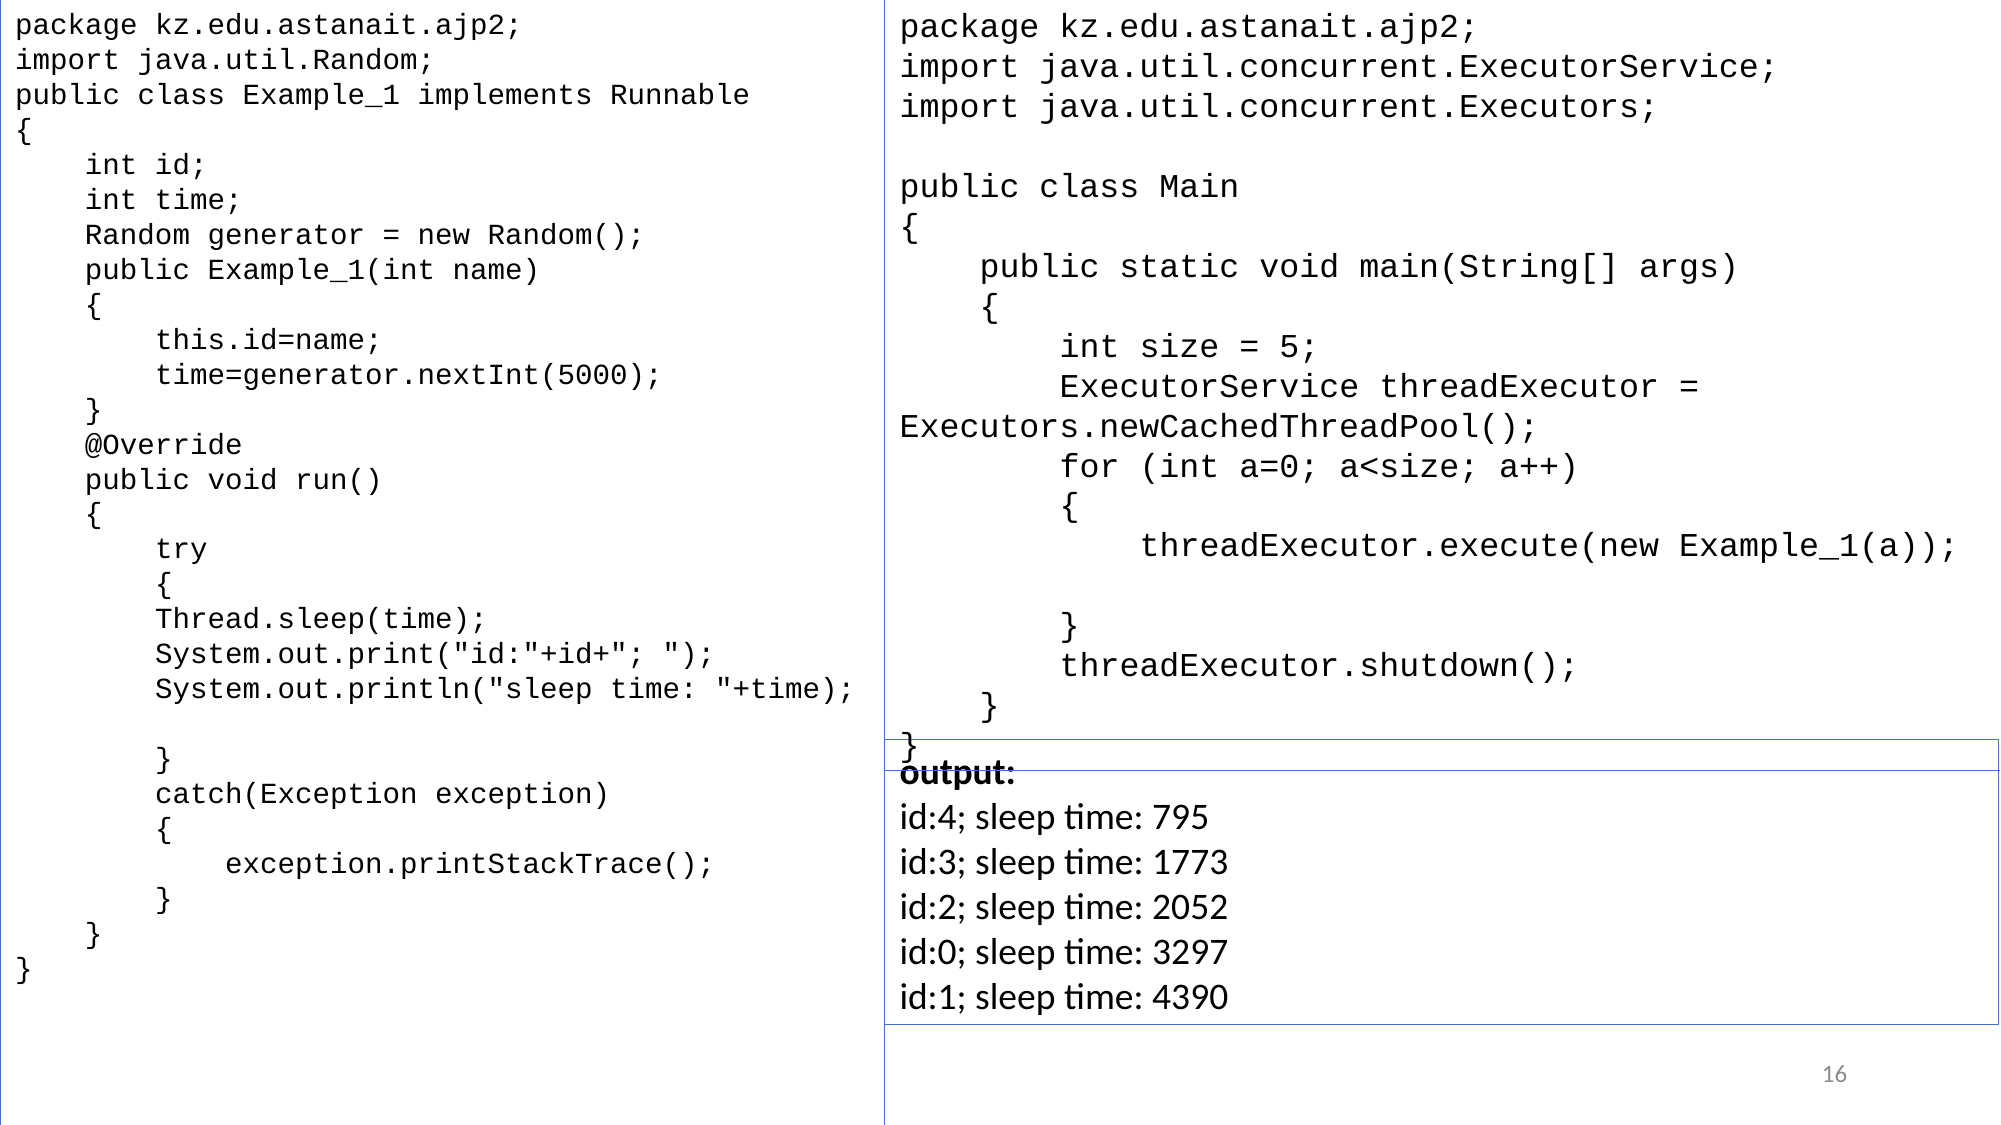

package kz.edu.astanait.ajp2;
import java.util.concurrent.ExecutorService;
import java.util.concurrent.Executors;

public class Main
{
    public static void main(String[] args)
    {
        int size = 5;
        ExecutorService threadExecutor = Executors.newCachedThreadPool();
        for (int a=0; a<size; a++)
        {
            threadExecutor.execute(new Example_1(a));
        }
        threadExecutor.shutdown();
    }
}
package kz.edu.astanait.ajp2;
import java.util.Random;
public class Example_1 implements Runnable
{
    int id;
    int time;
    Random generator = new Random();
    public Example_1(int name)
    {
        this.id=name;
        time=generator.nextInt(5000);
    }
    @Override
    public void run()
    {
        try
        {
        Thread.sleep(time);
        System.out.print("id:"+id+"; ");
        System.out.println("sleep time: "+time);
        }
        catch(Exception exception)
        {
            exception.printStackTrace();
        }
    }
}
output:
id:4; sleep time: 795
id:3; sleep time: 1773
id:2; sleep time: 2052
id:0; sleep time: 3297
id:1; sleep time: 4390
16